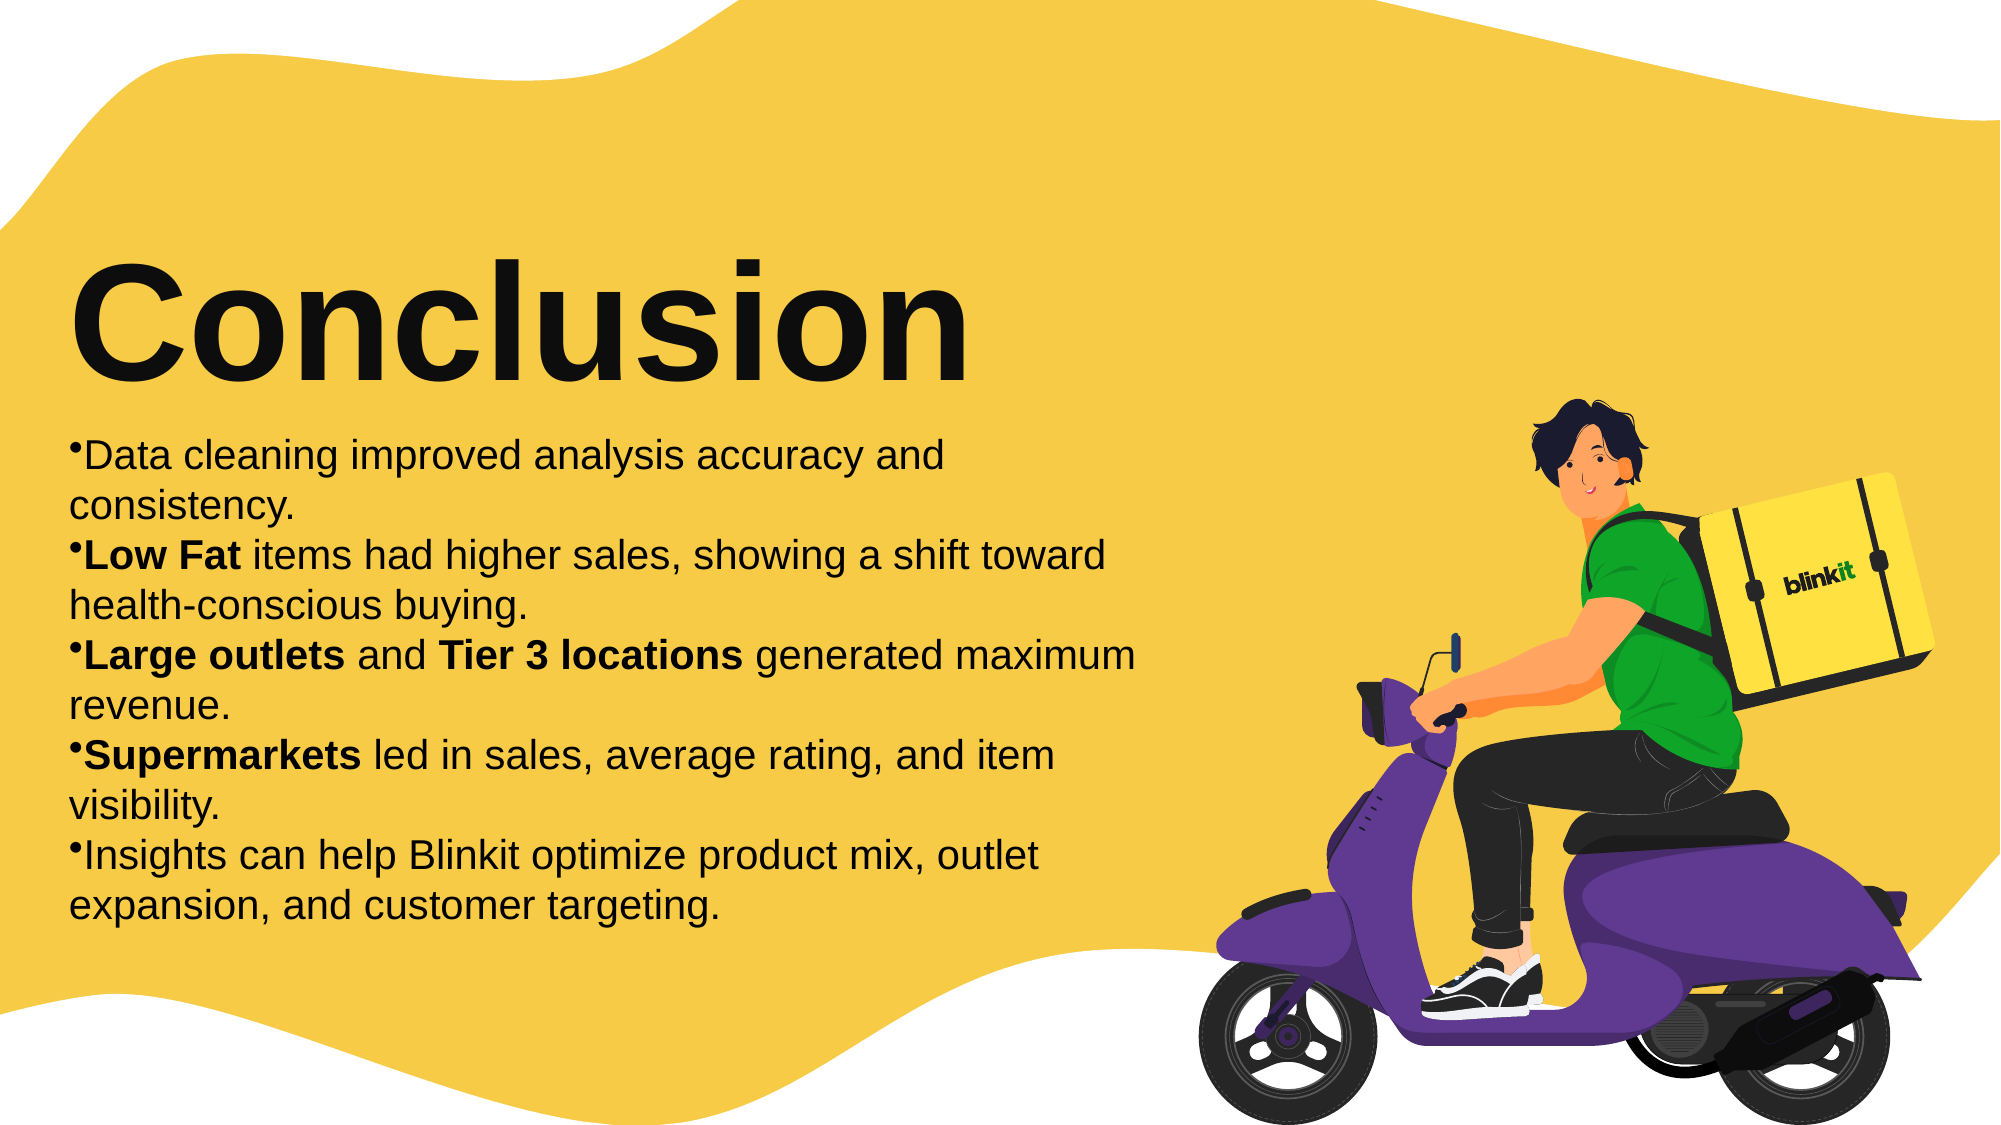

# Conclusion

Data cleaning improved analysis accuracy and consistency.
Low Fat items had higher sales, showing a shift toward health-conscious buying.
Large outlets and Tier 3 locations generated maximum revenue.
Supermarkets led in sales, average rating, and item visibility.
Insights can help Blinkit optimize product mix, outlet expansion, and customer targeting.